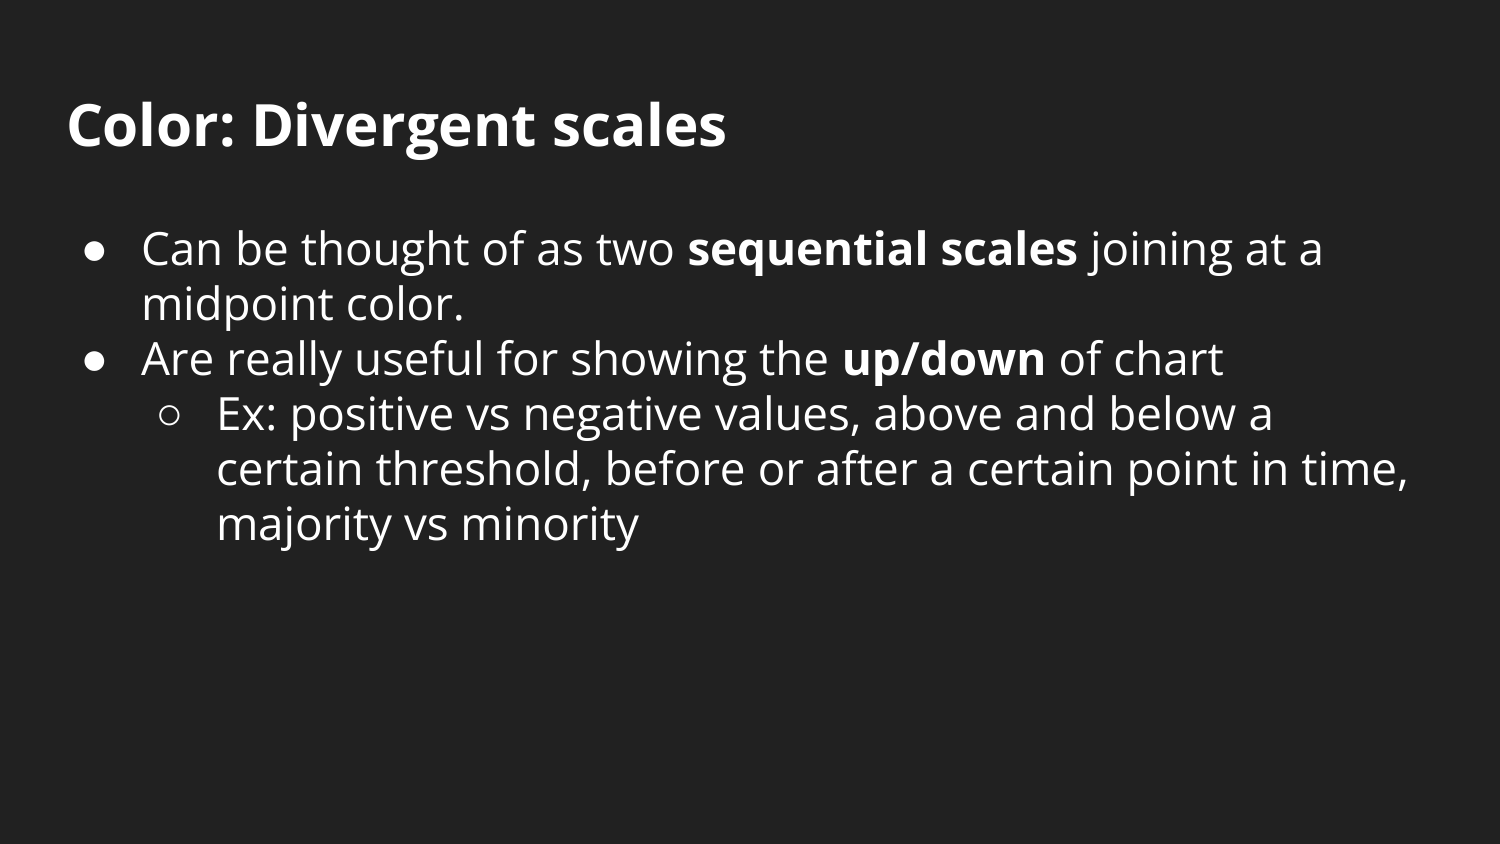

# Color: Divergent scales
Can be thought of as two sequential scales joining at a midpoint color.
Are really useful for showing the up/down of chart
Ex: positive vs negative values, above and below a certain threshold, before or after a certain point in time, majority vs minority